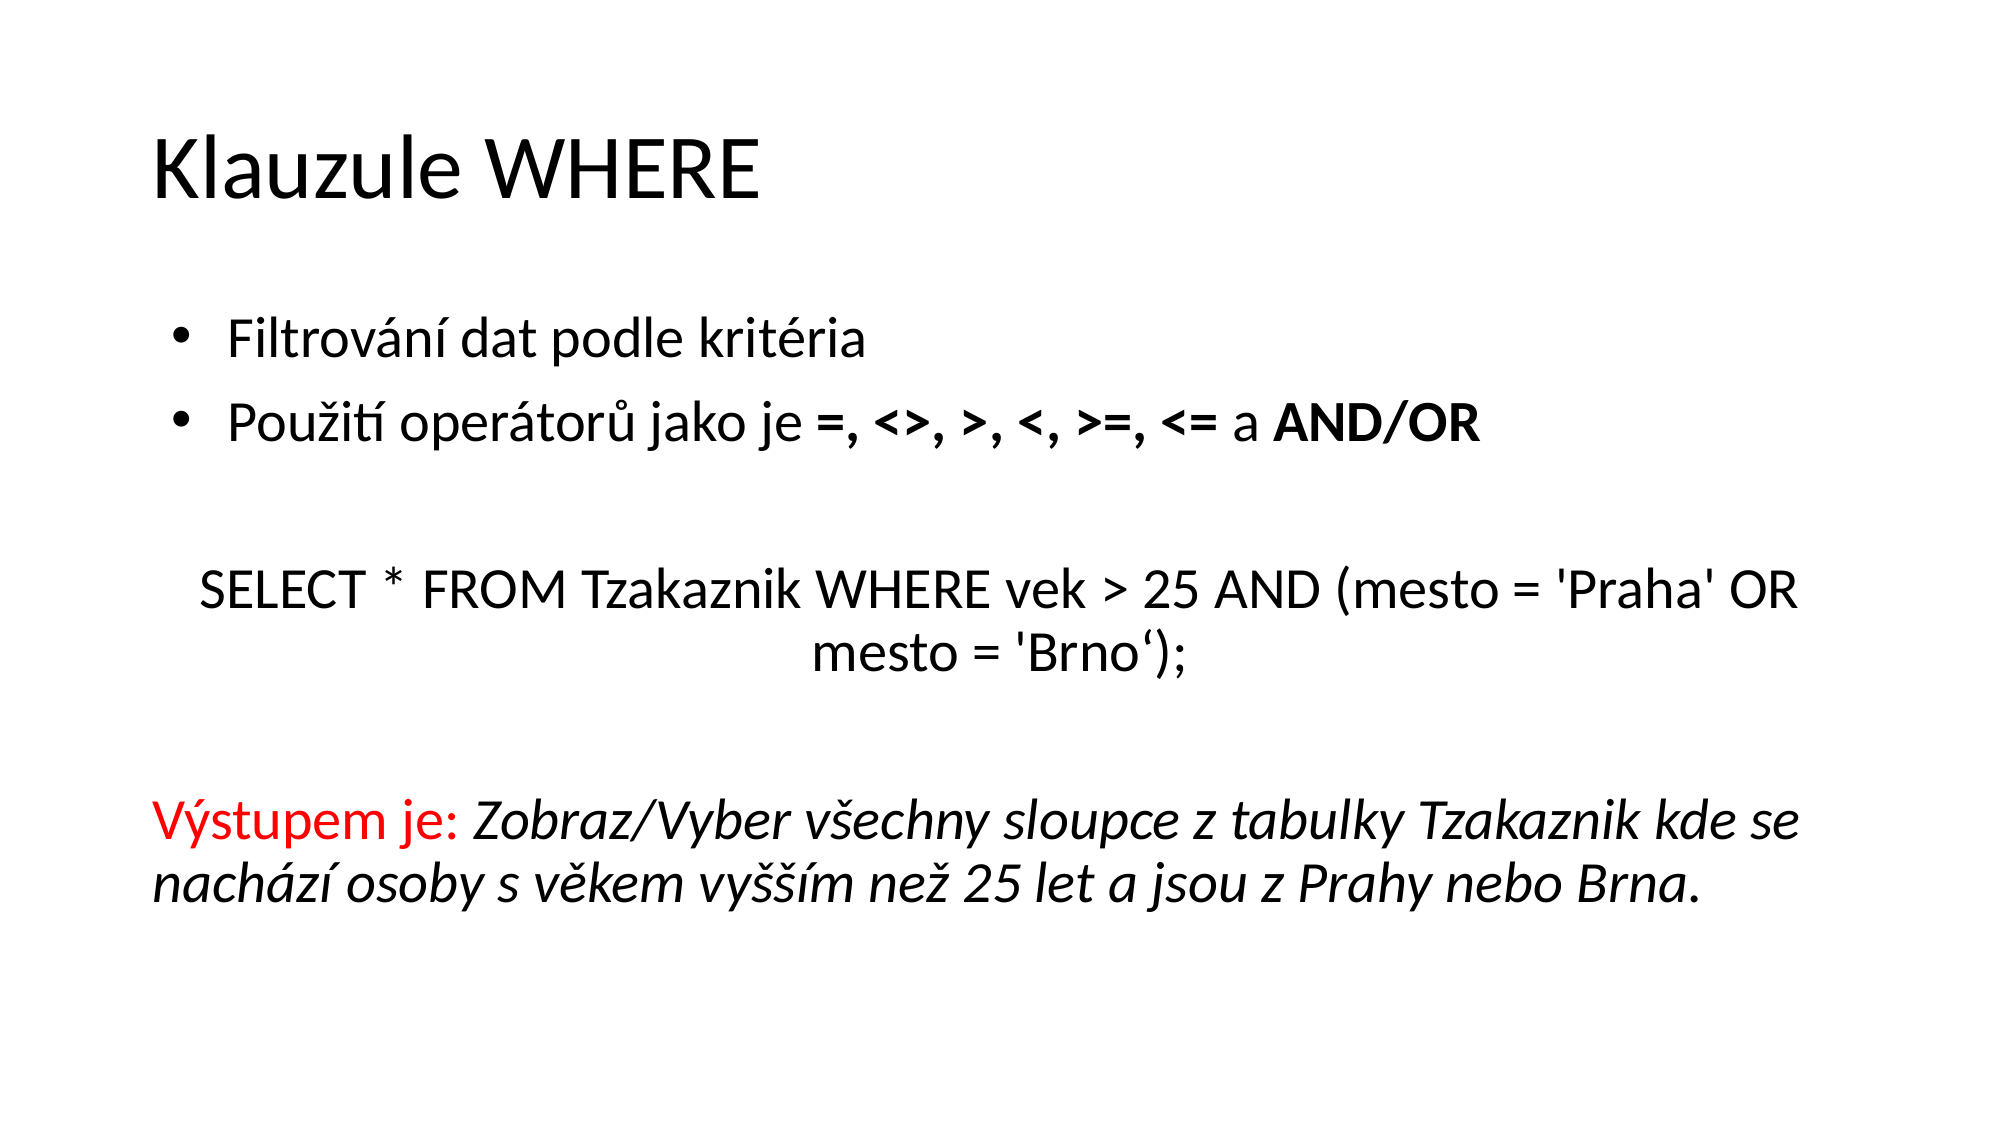

# Klauzule WHERE
Filtrování dat podle kritéria
Použití operátorů jako je =, <>, >, <, >=, <= a AND/OR

SELECT * FROM Tzakaznik WHERE vek > 25 AND (mesto = 'Praha' OR mesto = 'Brno‘);

Výstupem je: Zobraz/Vyber všechny sloupce z tabulky Tzakaznik kde se nachází osoby s věkem vyšším než 25 let a jsou z Prahy nebo Brna.